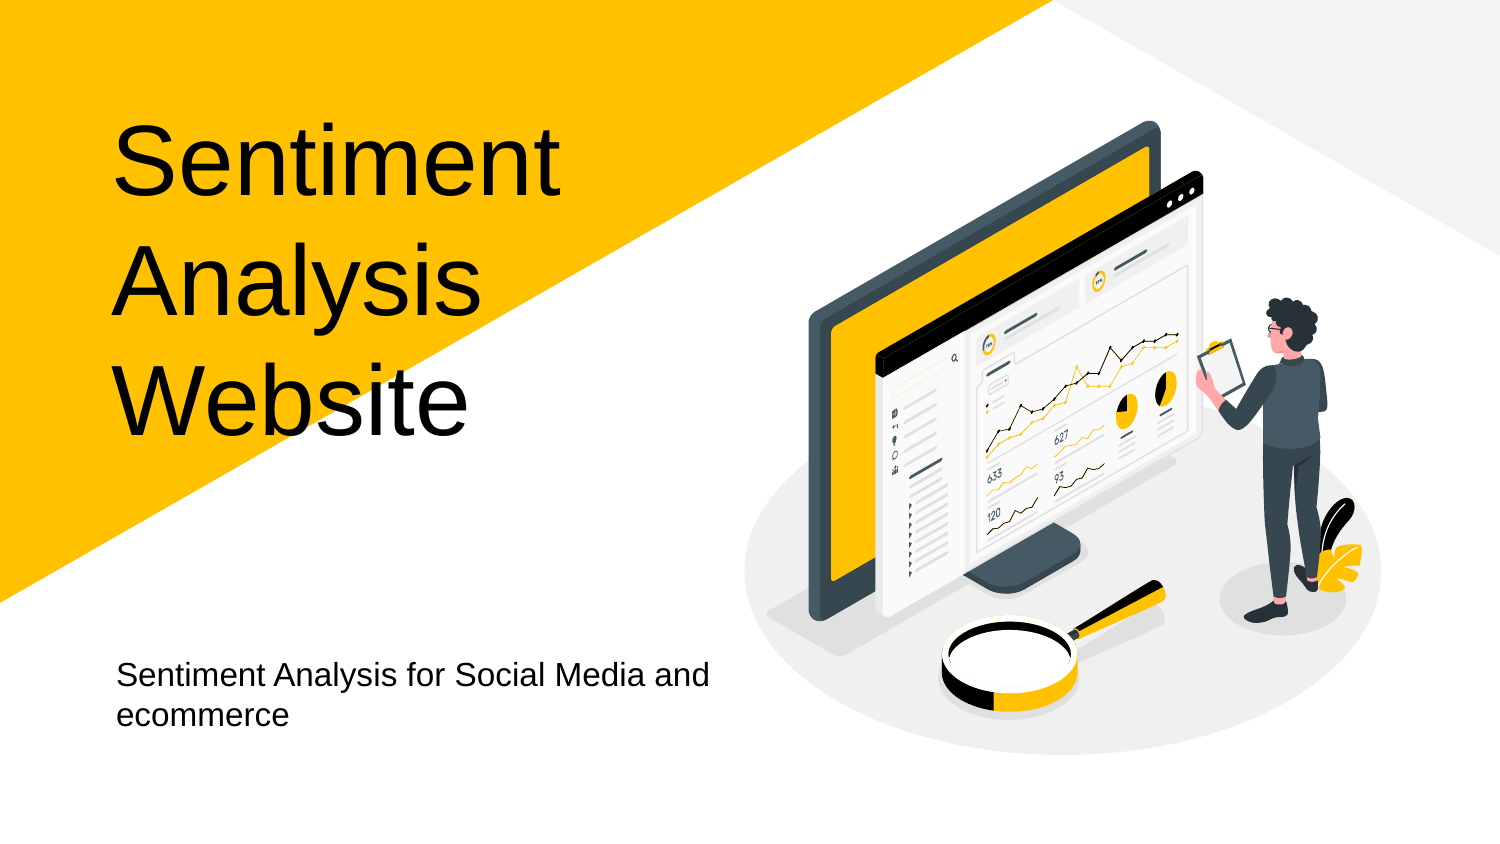

# Sentiment Analysis Website

Sentiment Analysis for Social Media and ecommerce